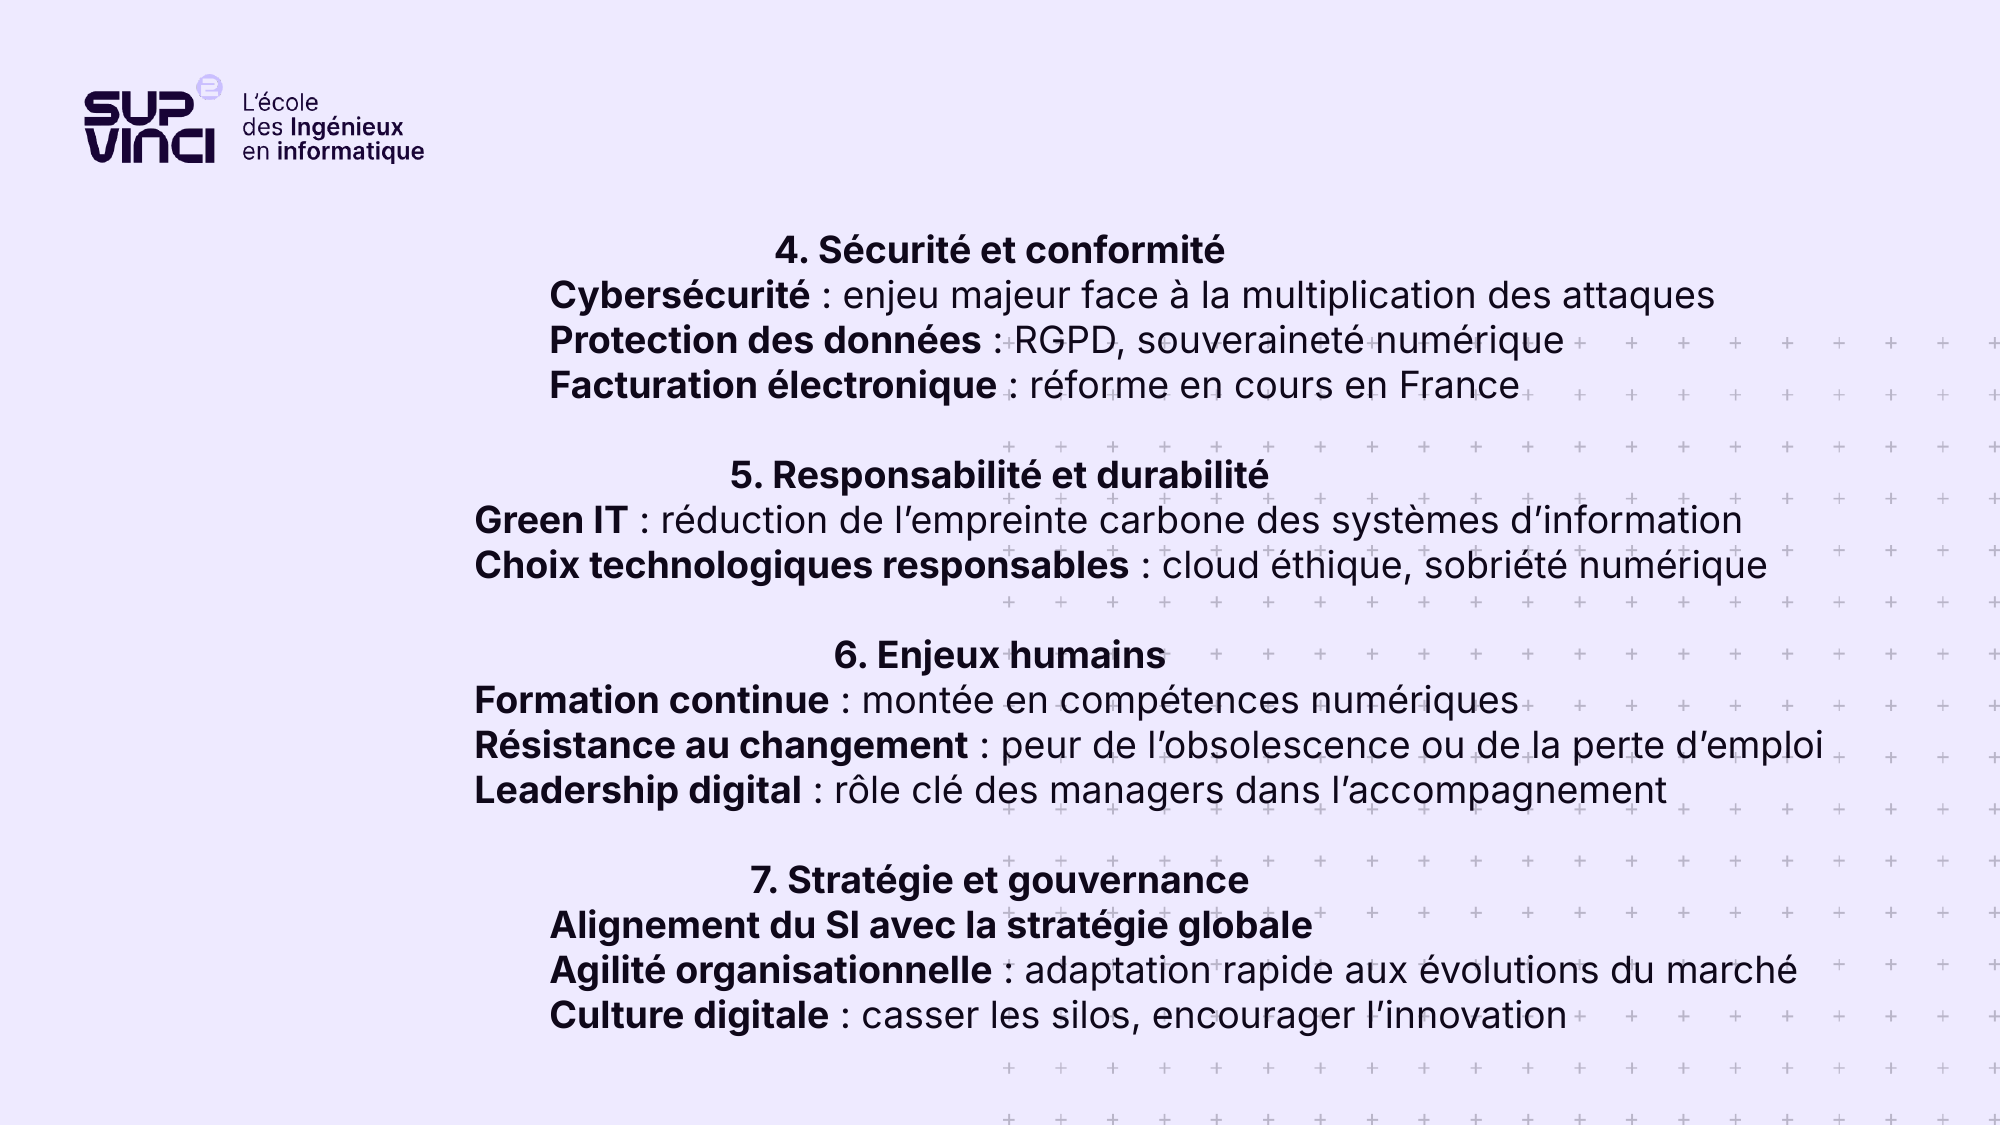

4. Sécurité et conformité
Cybersécurité : enjeu majeur face à la multiplication des attaques
Protection des données : RGPD, souveraineté numérique
Facturation électronique : réforme en cours en France

5. Responsabilité et durabilité
Green IT : réduction de l’empreinte carbone des systèmes d’information
Choix technologiques responsables : cloud éthique, sobriété numérique

6. Enjeux humains
Formation continue : montée en compétences numériques
Résistance au changement : peur de l’obsolescence ou de la perte d’emploi
Leadership digital : rôle clé des managers dans l’accompagnement

7. Stratégie et gouvernance
Alignement du SI avec la stratégie globale
Agilité organisationnelle : adaptation rapide aux évolutions du marché
Culture digitale : casser les silos, encourager l’innovation